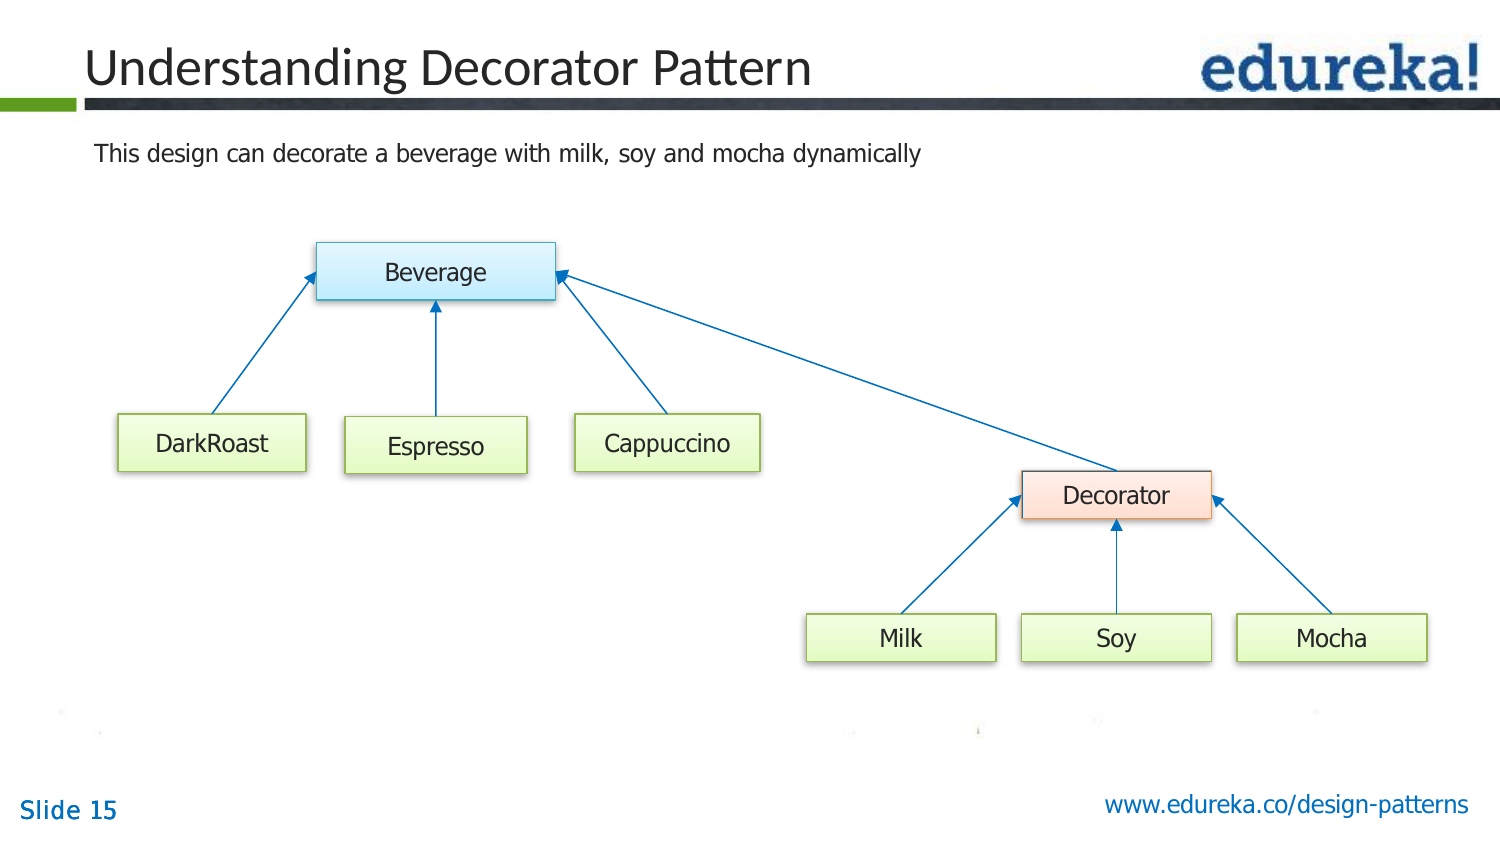

Understanding Decorator Pattern
This design can decorate a beverage with milk, soy and mocha dynamically
Beverage
DarkRoast
Cappuccino
Espresso
Decorator
Milk
Soy
Mocha